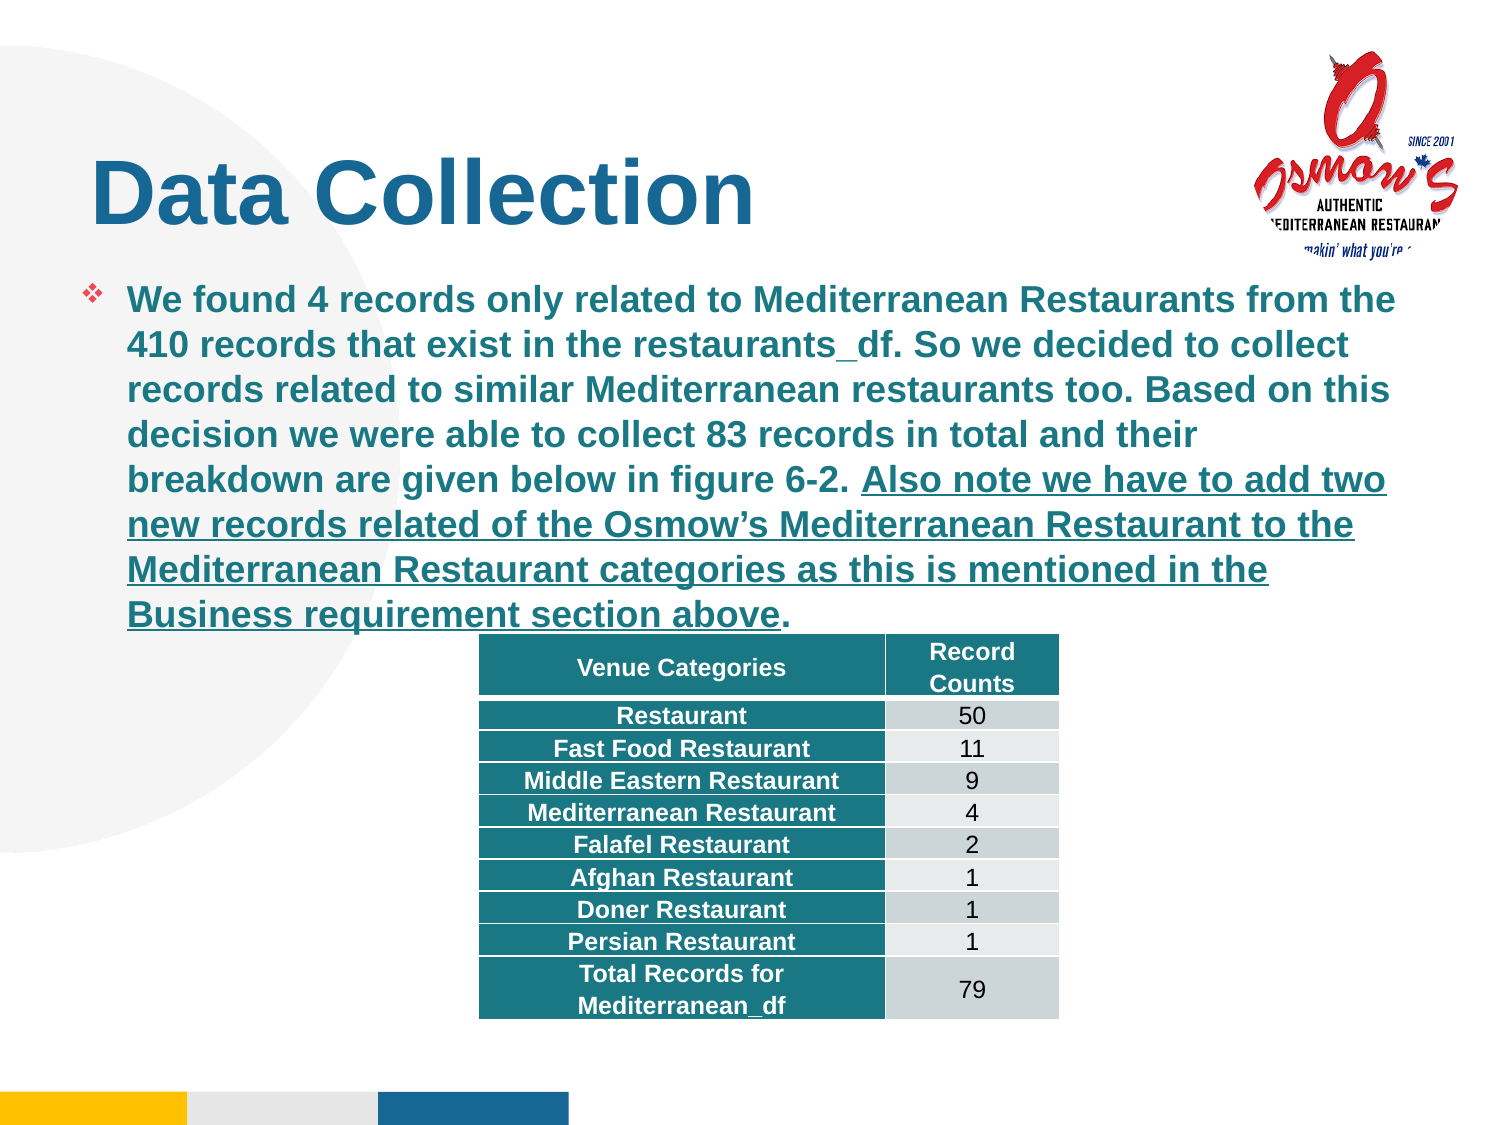

# Data Collection
We found 4 records only related to Mediterranean Restaurants from the 410 records that exist in the restaurants_df. So we decided to collect records related to similar Mediterranean restaurants too. Based on this decision we were able to collect 83 records in total and their breakdown are given below in figure 6-2. Also note we have to add two new records related of the Osmow’s Mediterranean Restaurant to the Mediterranean Restaurant categories as this is mentioned in the Business requirement section above.
| Venue Categories | Record Counts |
| --- | --- |
| Restaurant | 50 |
| Fast Food Restaurant | 11 |
| Middle Eastern Restaurant | 9 |
| Mediterranean Restaurant | 4 |
| Falafel Restaurant | 2 |
| Afghan Restaurant | 1 |
| Doner Restaurant | 1 |
| Persian Restaurant | 1 |
| Total Records for Mediterranean\_df | 79 |